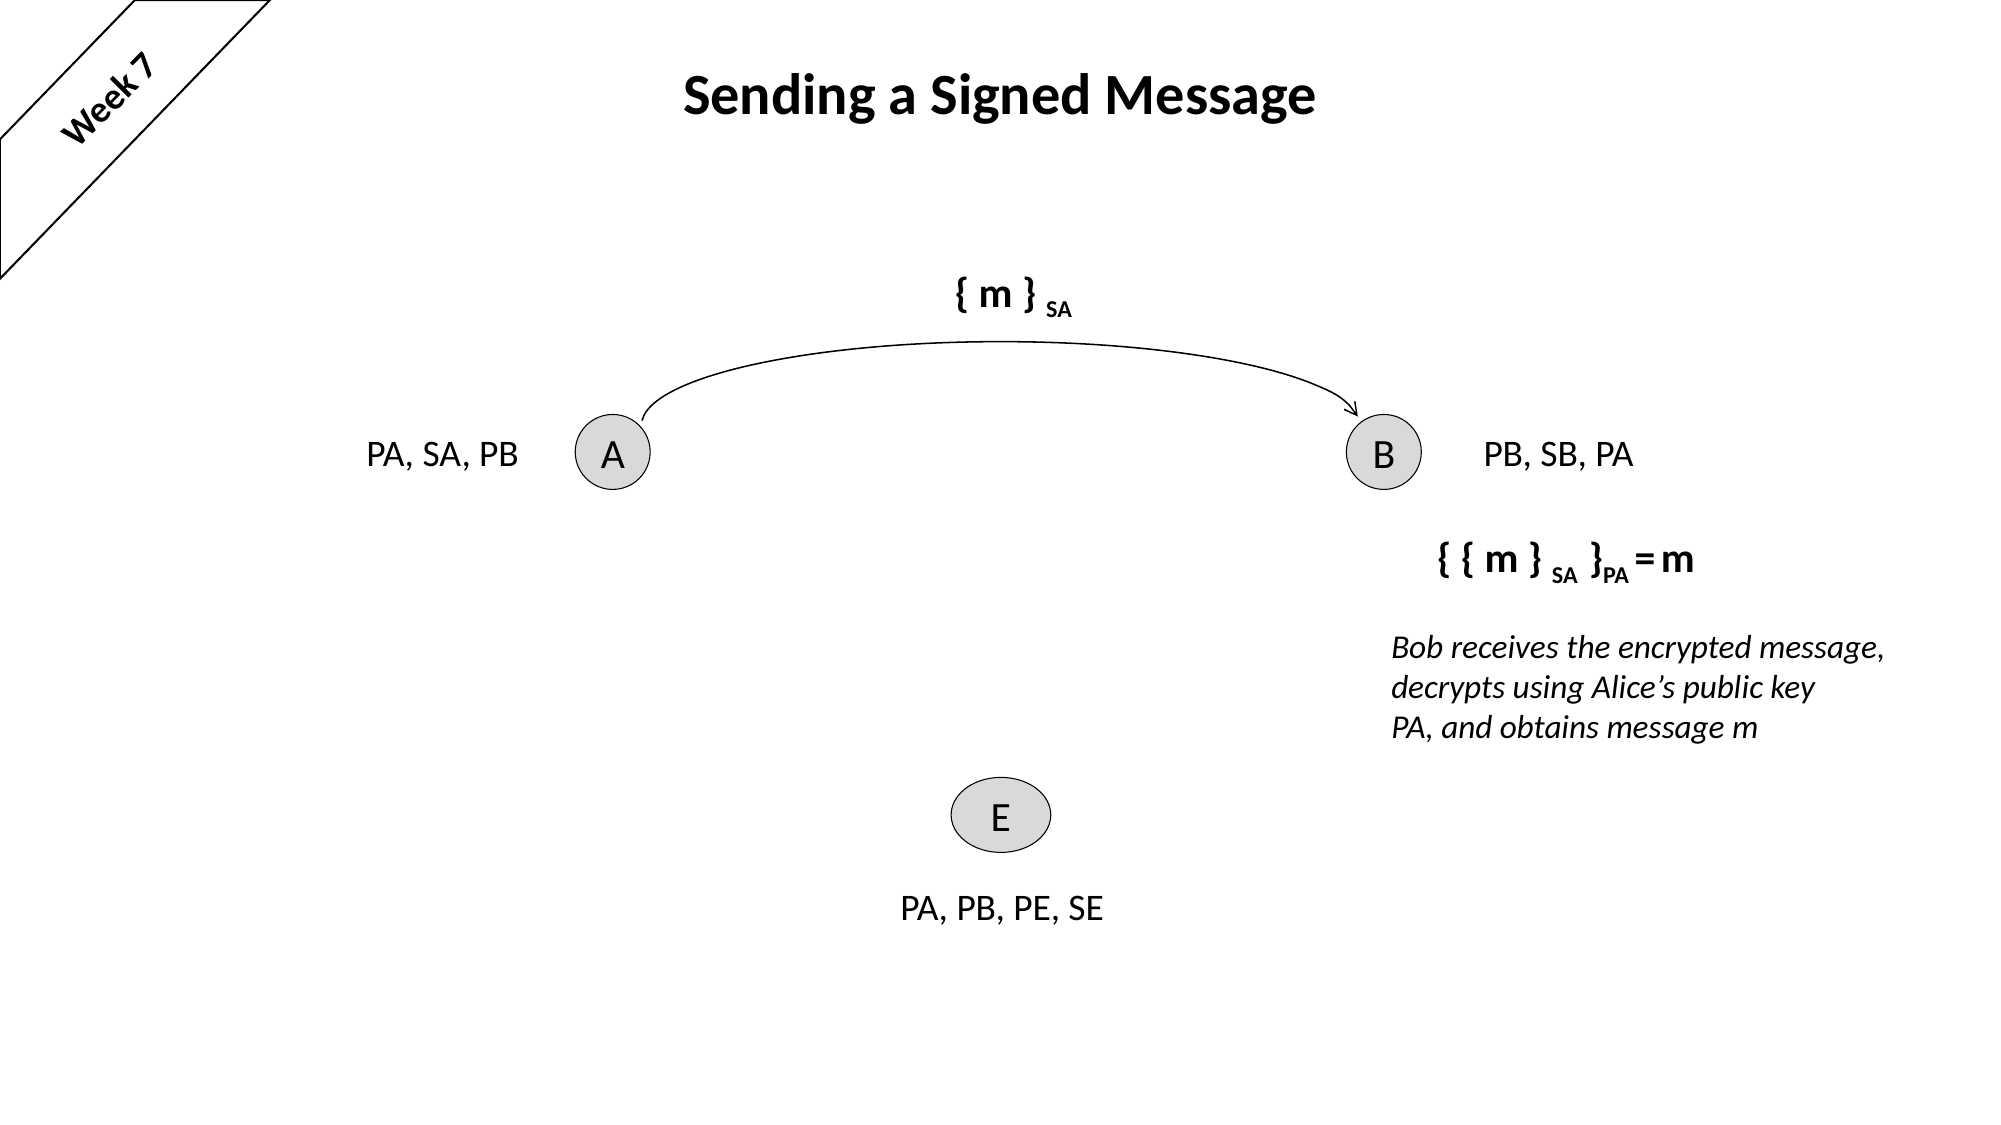

# Sending a Signed Message
Week 7
{ m } SA

A
B
PA, SA, PB
PB, SB, PA
{ { m } SA  }PA = m
Bob receives the encrypted message,
decrypts using Alice’s public key
PA, and obtains message m
E
PA, PB, PE, SE